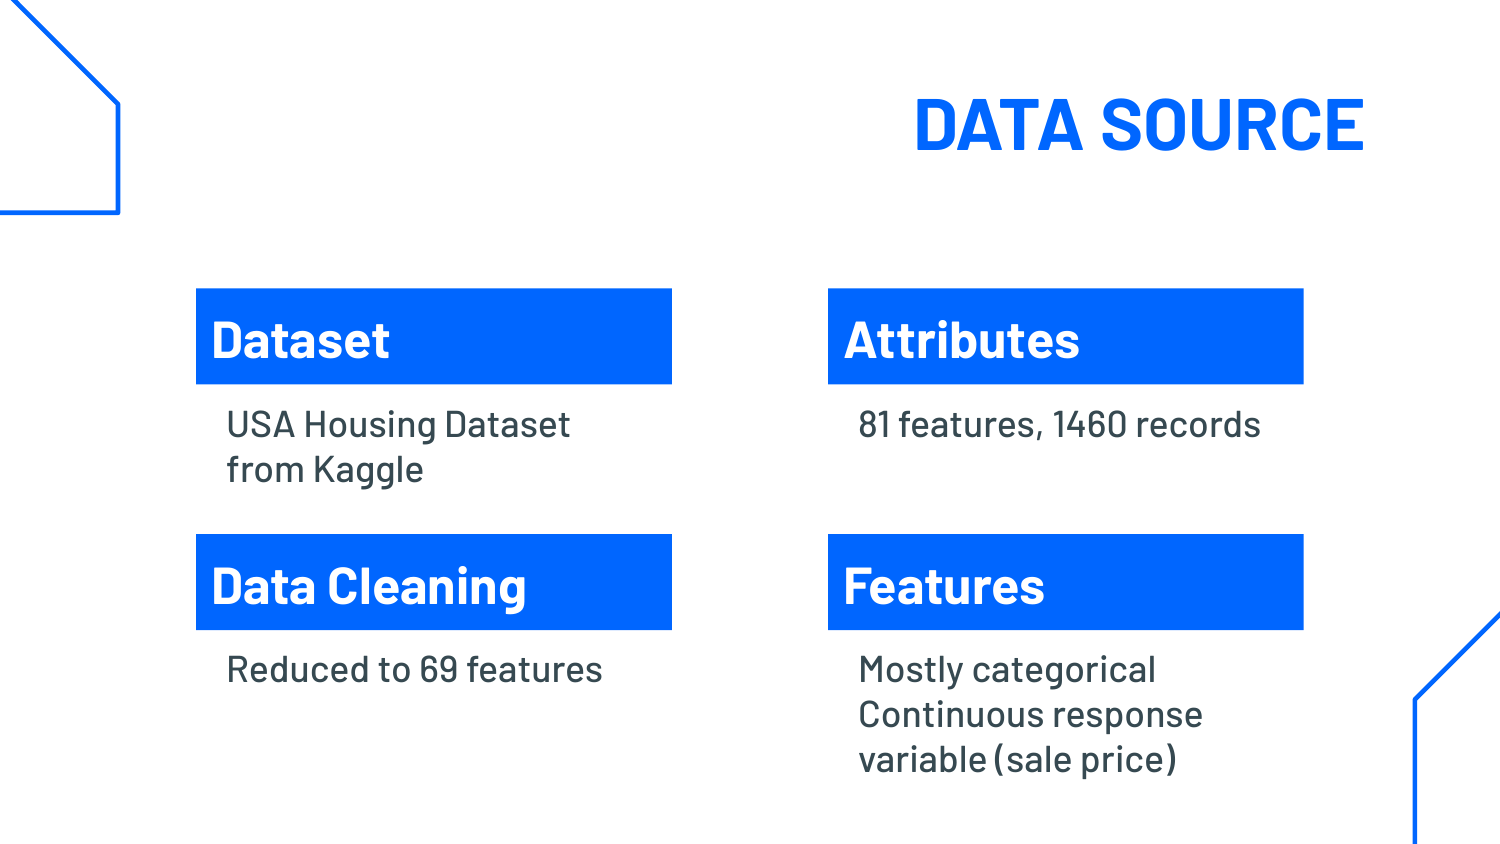

DATA SOURCE
Attributes
# Dataset
81 features, 1460 records
USA Housing Dataset from Kaggle

Features
Data Cleaning
Mostly categorical
Continuous response variable (sale price)
Reduced to 69 features